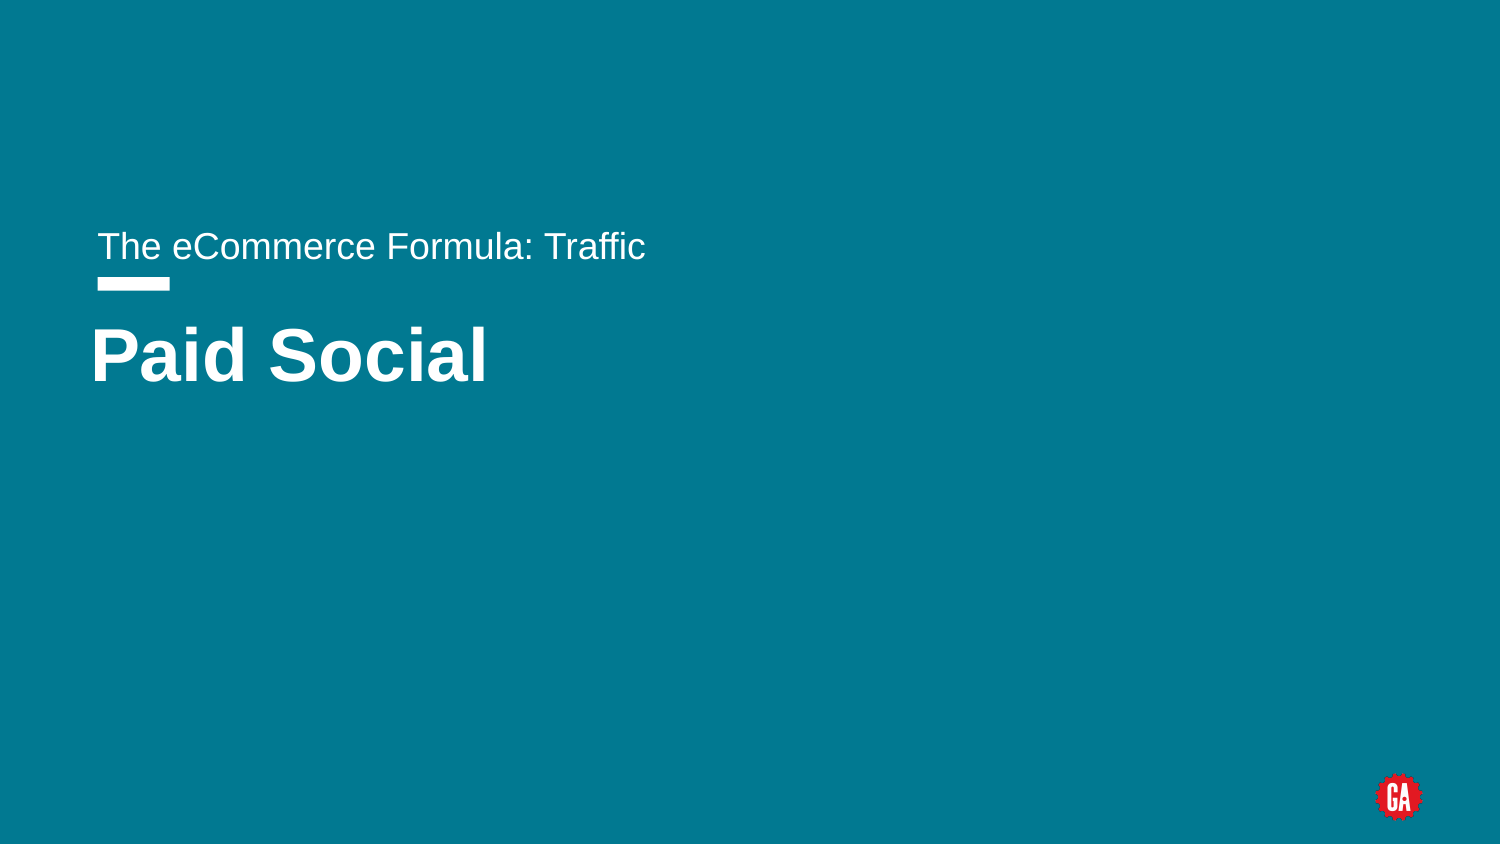

The eCommerce Formula: Traffic
# Paid Social